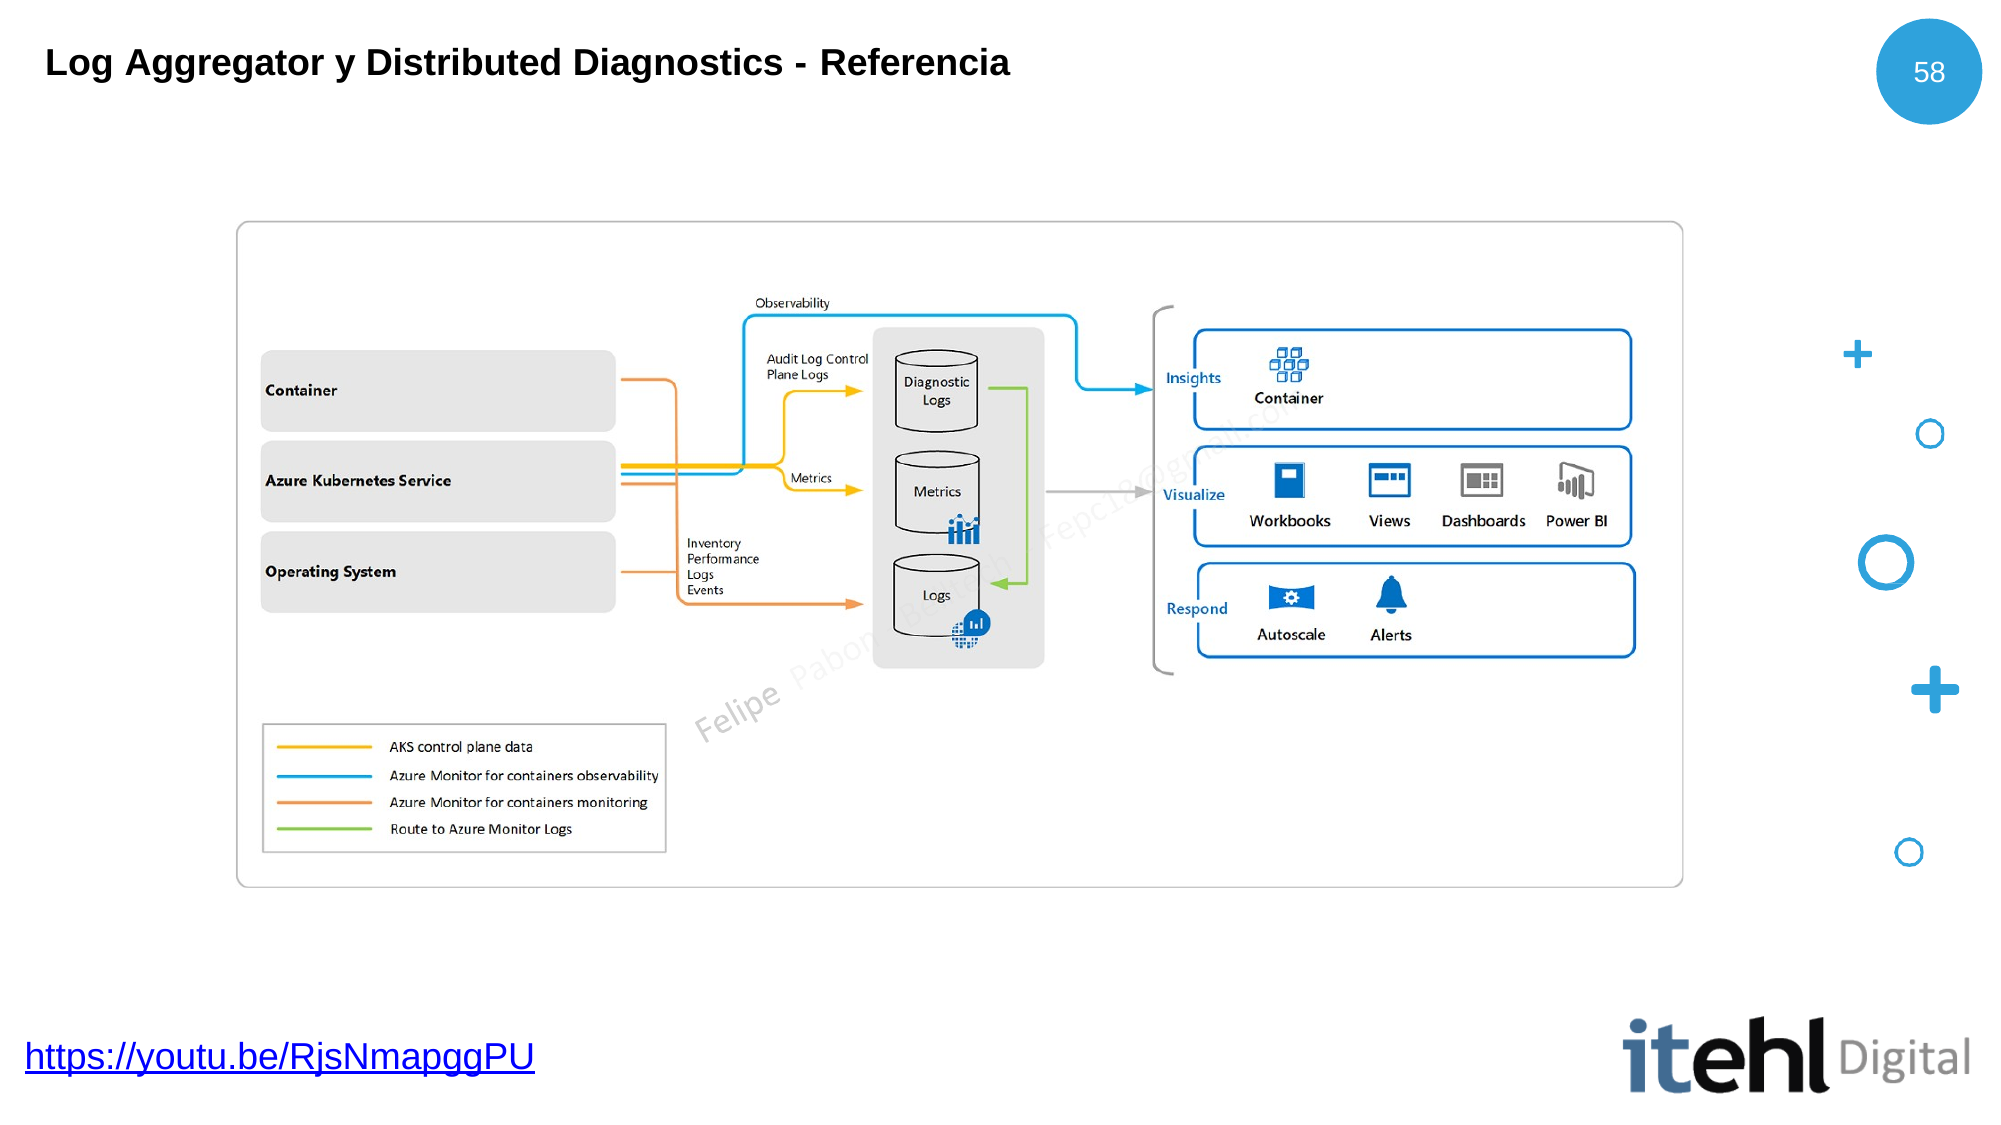

# Log Aggregator y Distributed Diagnostics - Referencia
58

https://youtu.be/RjsNmapggPU